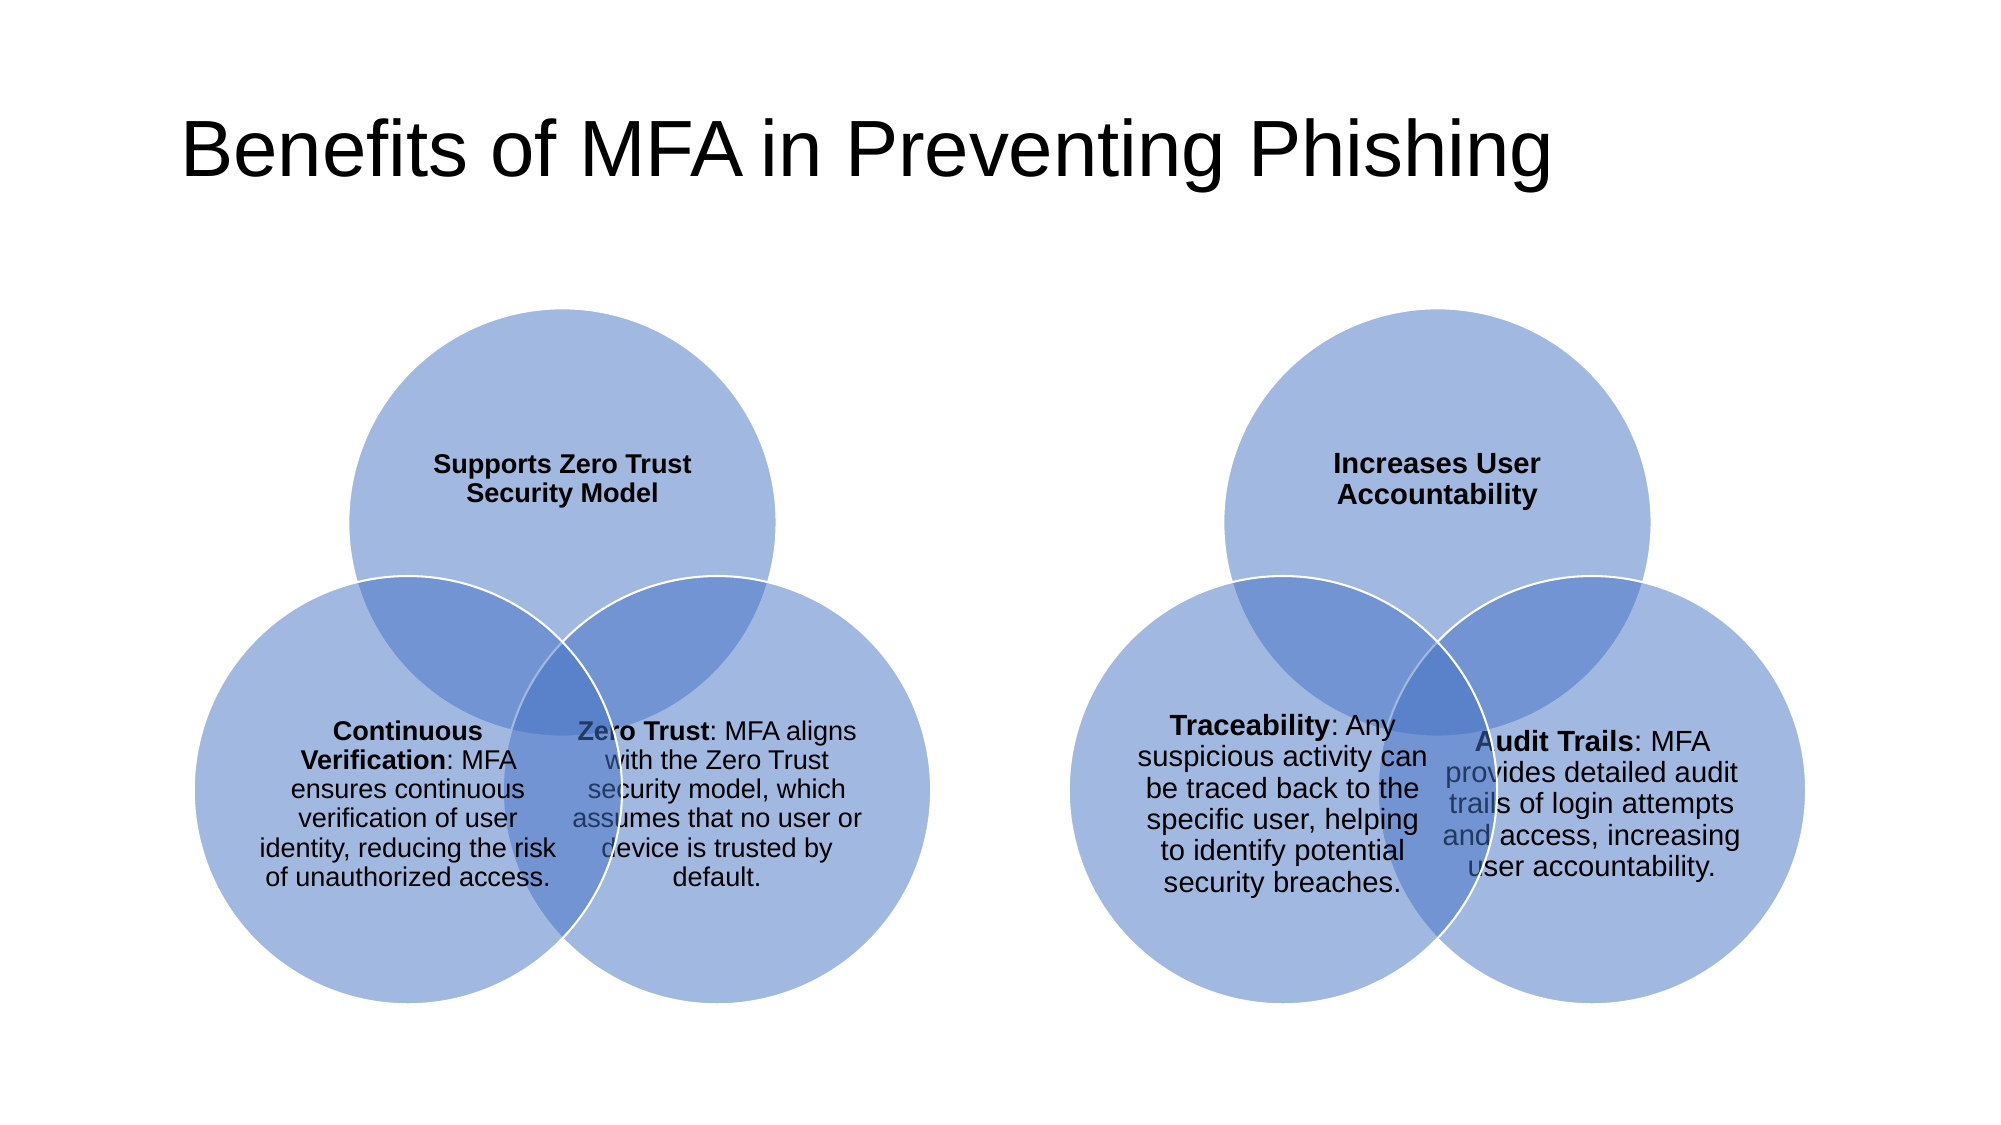

# Benefits of MFA in Preventing Phishing
Supports Zero Trust Security Model
Zero Trust: MFA aligns with the Zero Trust security model, which assumes that no user or device is trusted by default.
Continuous Verification: MFA ensures continuous verification of user identity, reducing the risk of unauthorized access.
Increases User Accountability
Audit Trails: MFA provides detailed audit trails of login attempts and access, increasing user accountability.
Traceability: Any suspicious activity can be traced back to the specific user, helping to identify potential security breaches.